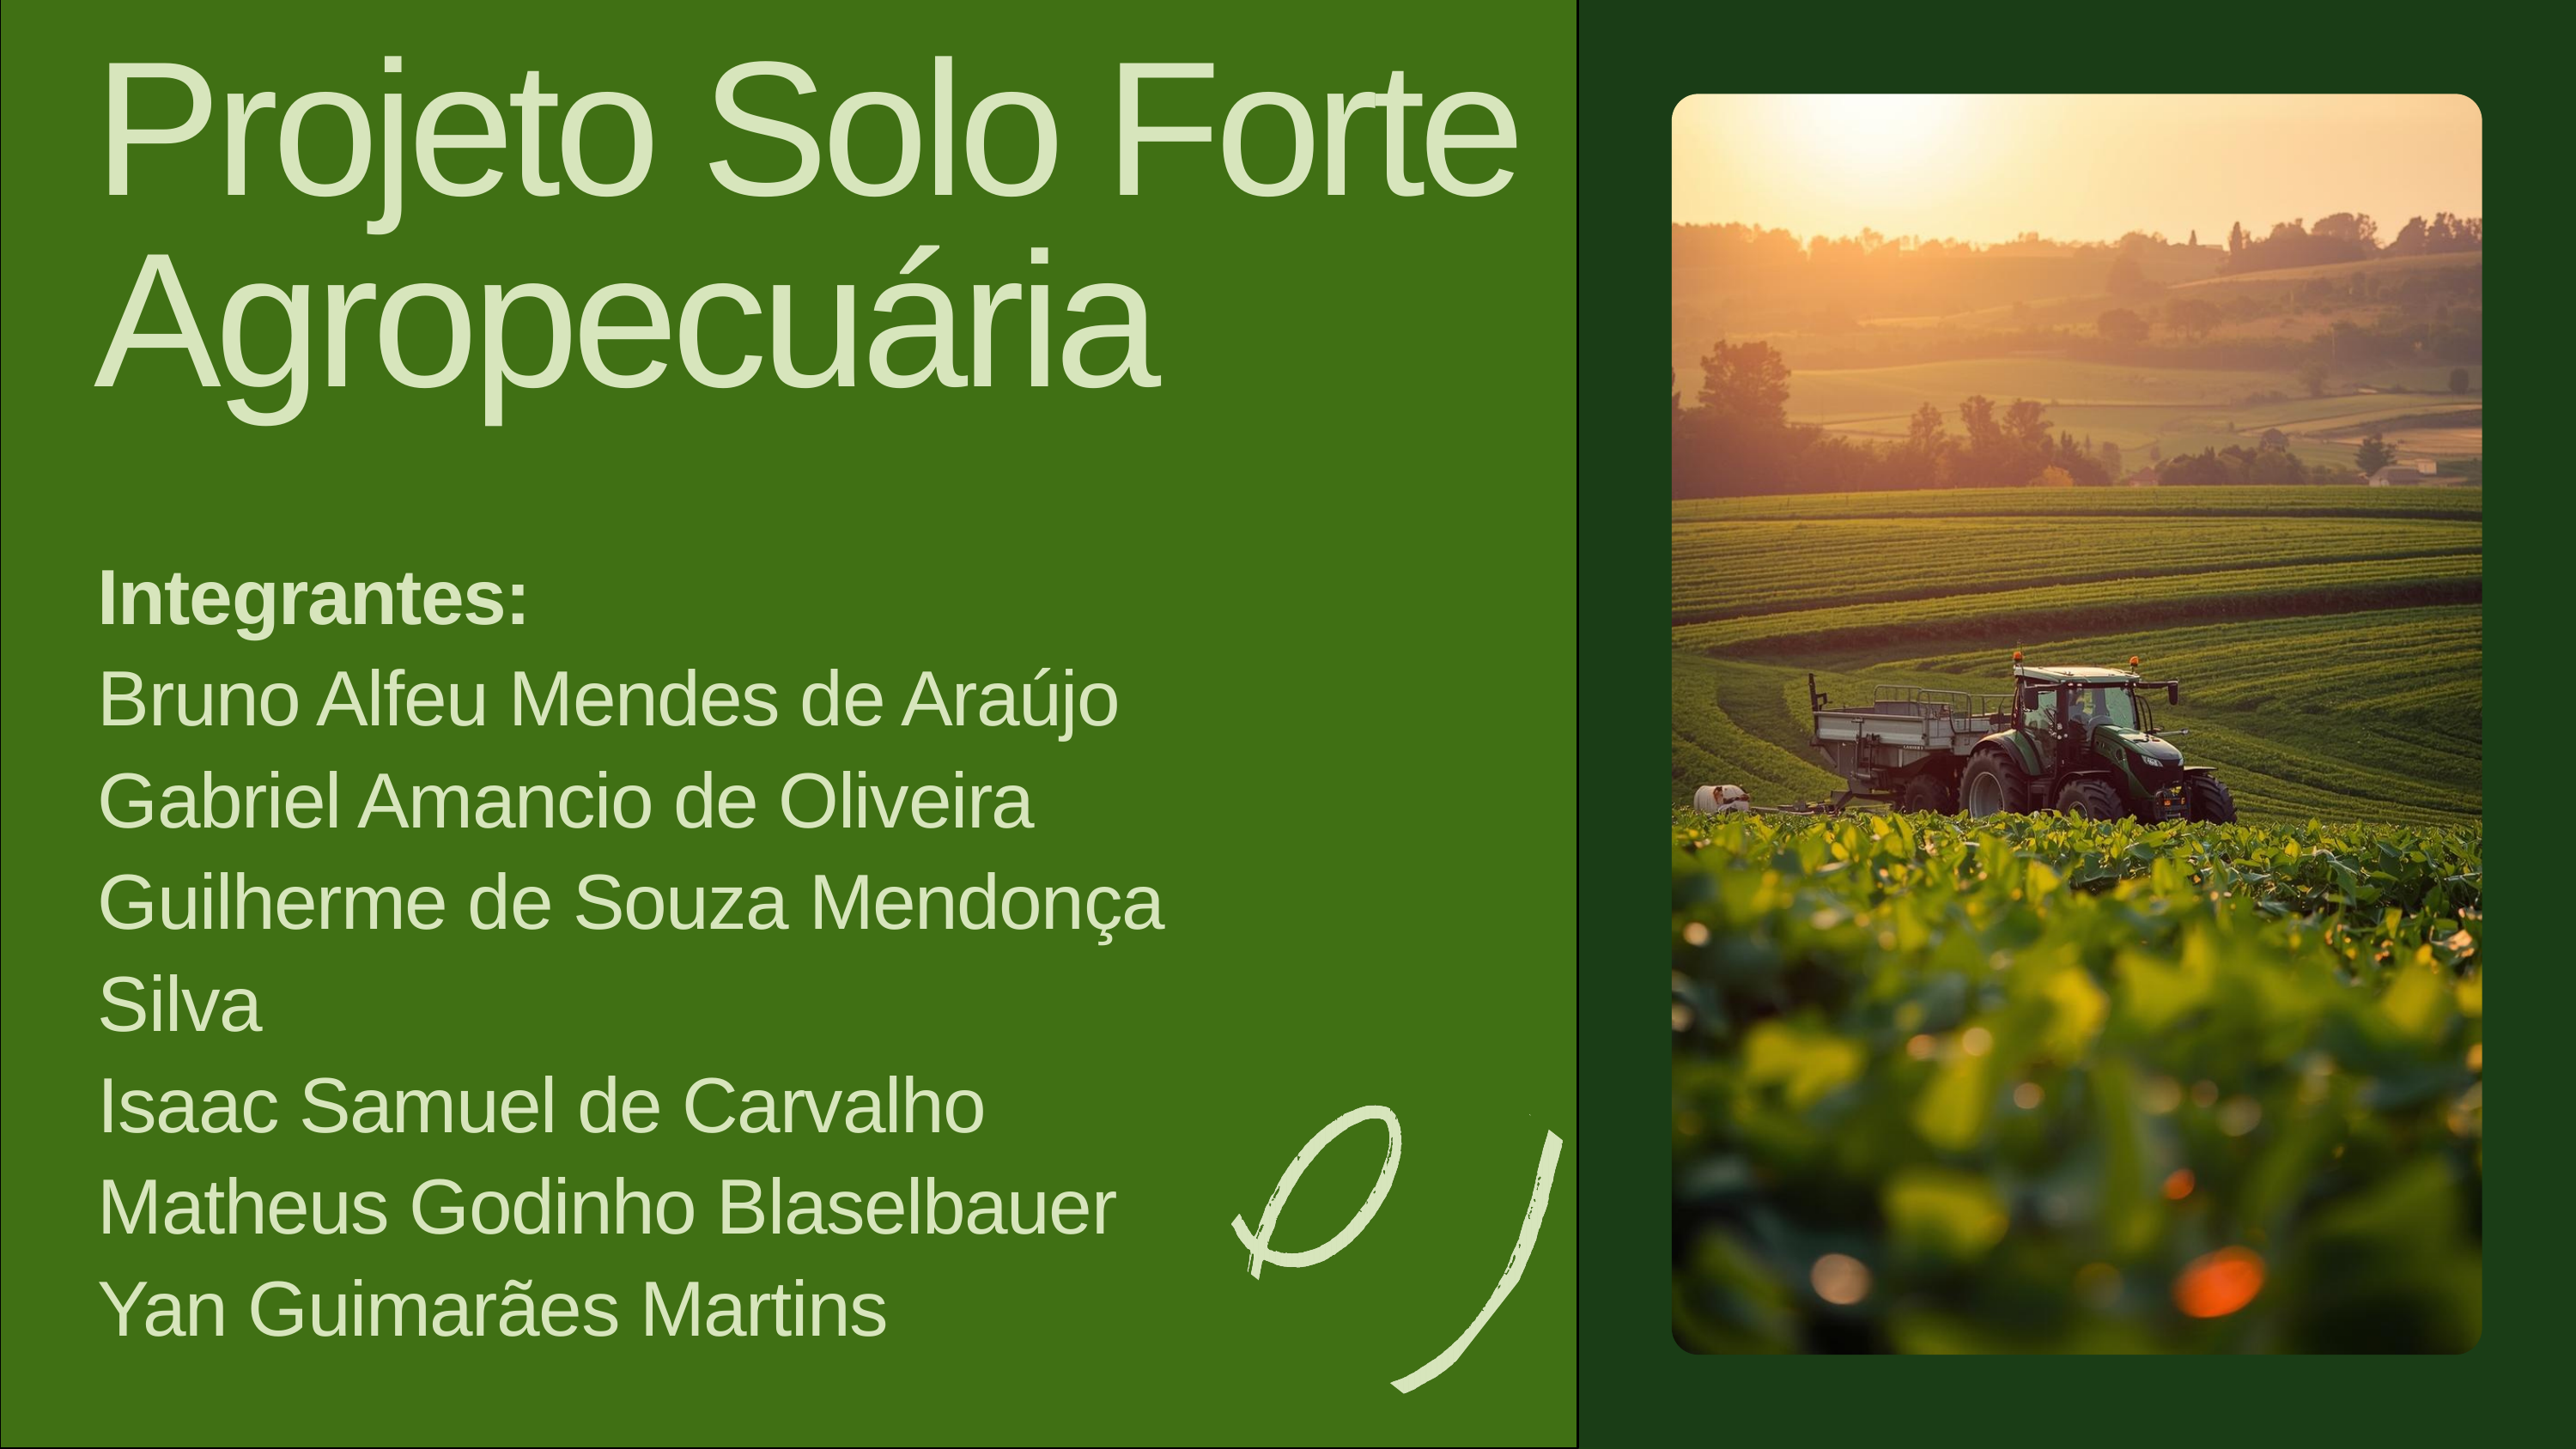

Projeto Solo Forte Agropecuária

Integrantes:
Bruno Alfeu Mendes de Araújo
Gabriel Amancio de Oliveira
Guilherme de Souza Mendonça Silva
Isaac Samuel de Carvalho
Matheus Godinho Blaselbauer
Yan Guimarães Martins